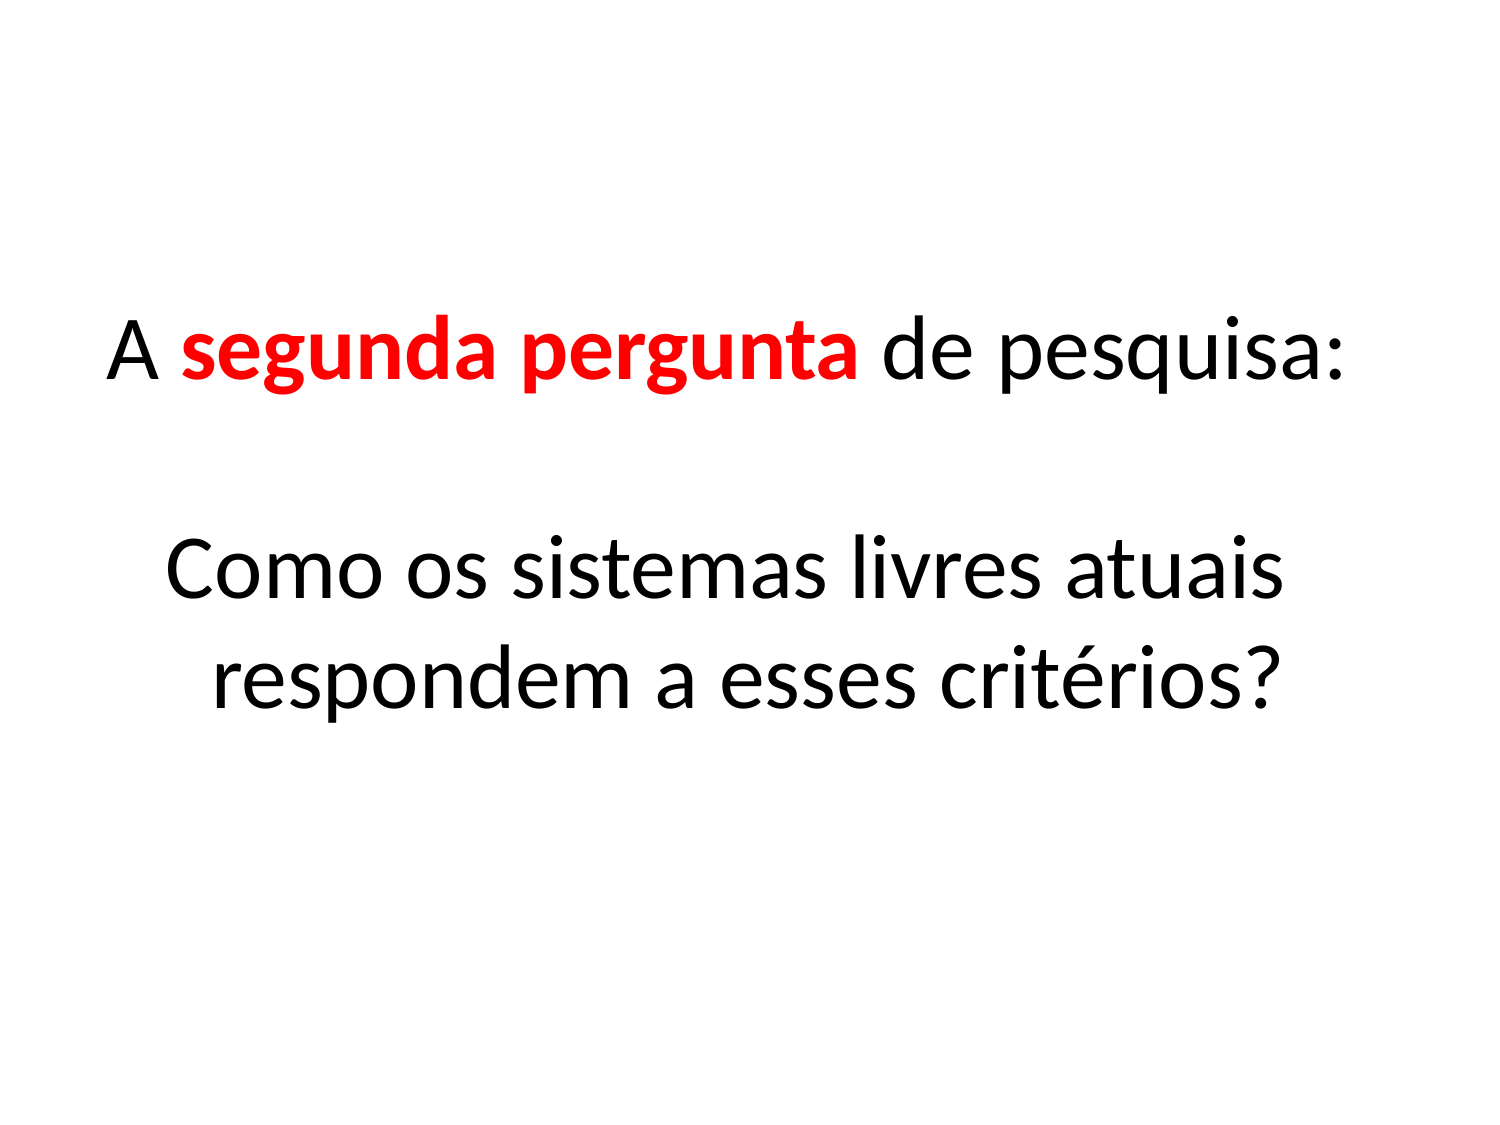

A segunda pergunta de pesquisa:
Como os sistemas livres atuais  respondem a esses critérios?